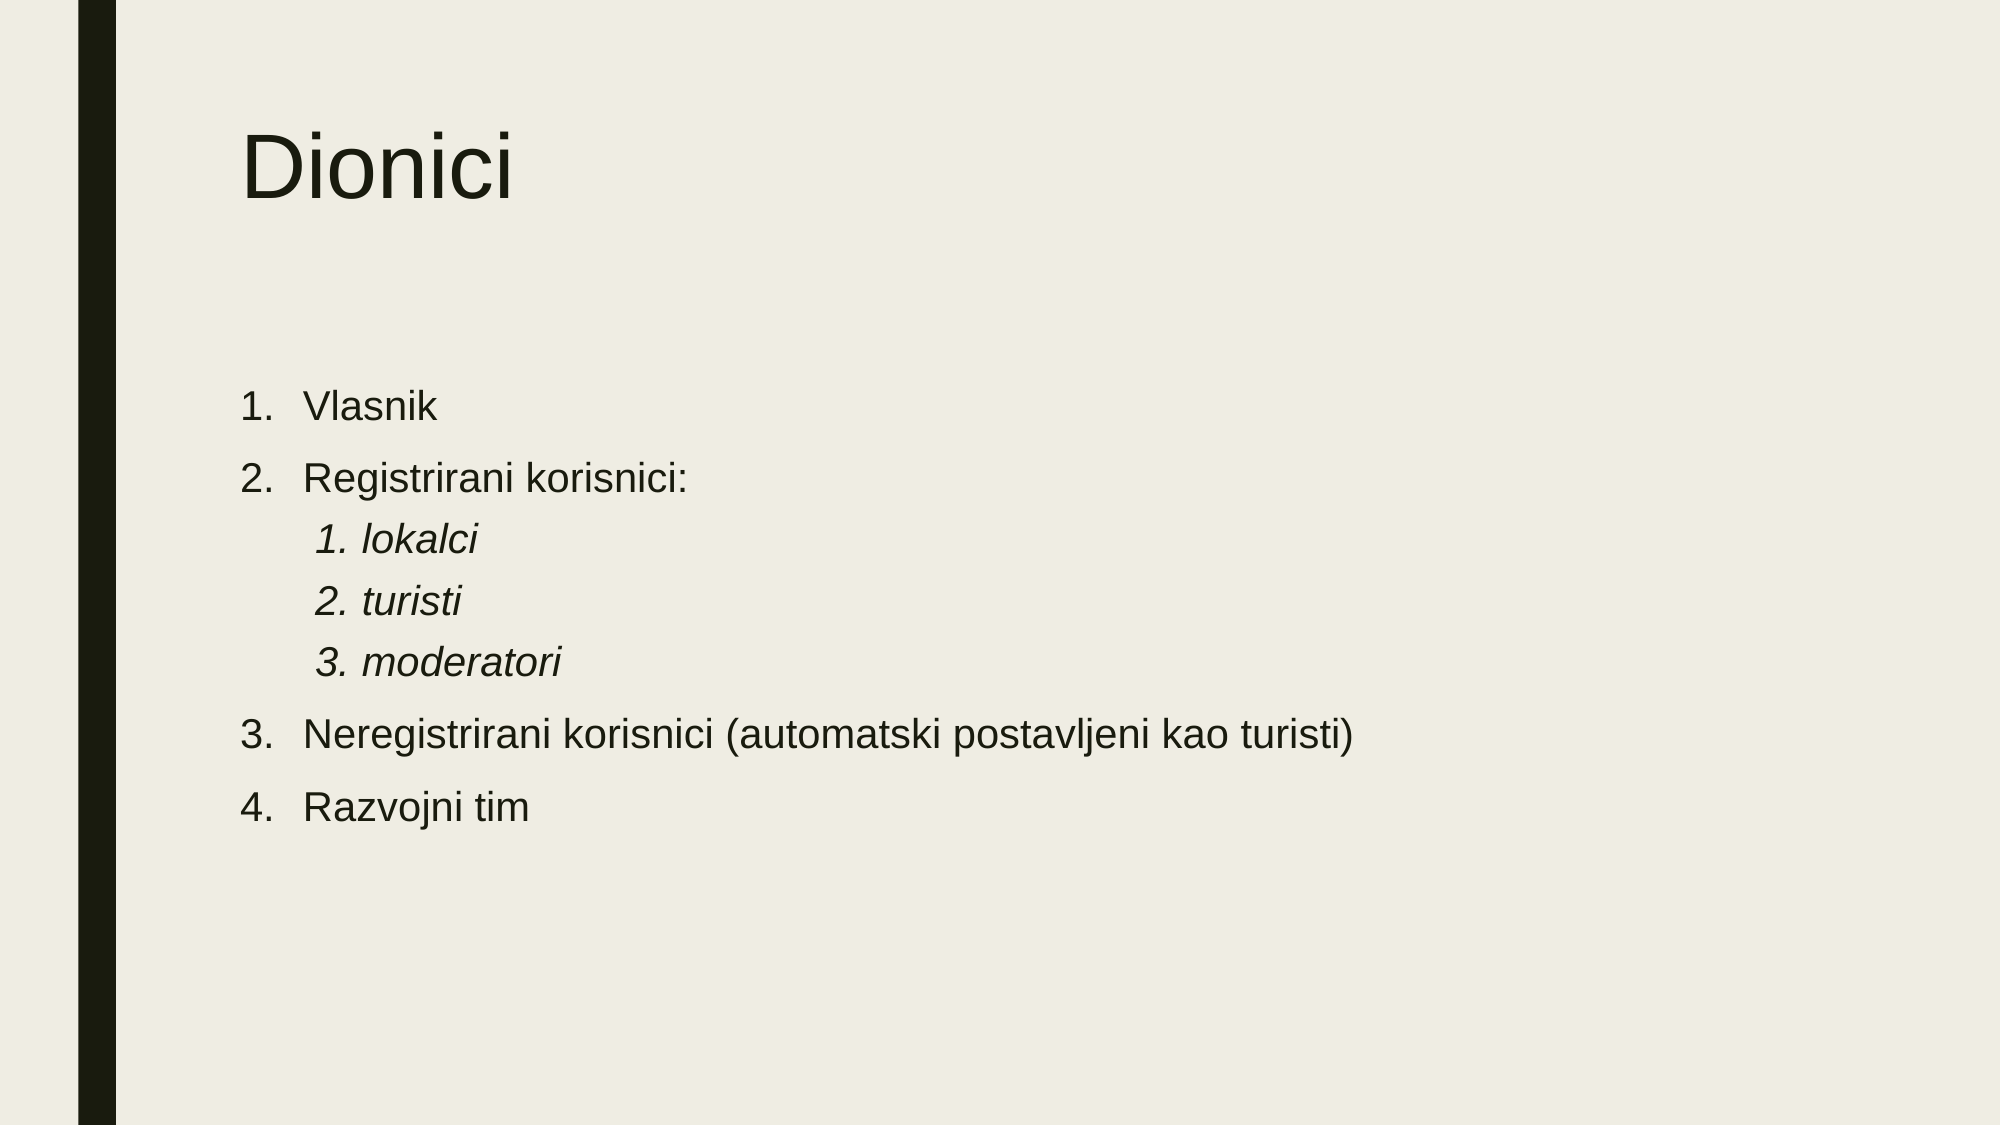

# Dionici
Vlasnik
Registrirani korisnici:
lokalci
turisti
moderatori
Neregistrirani korisnici (automatski postavljeni kao turisti)
Razvojni tim